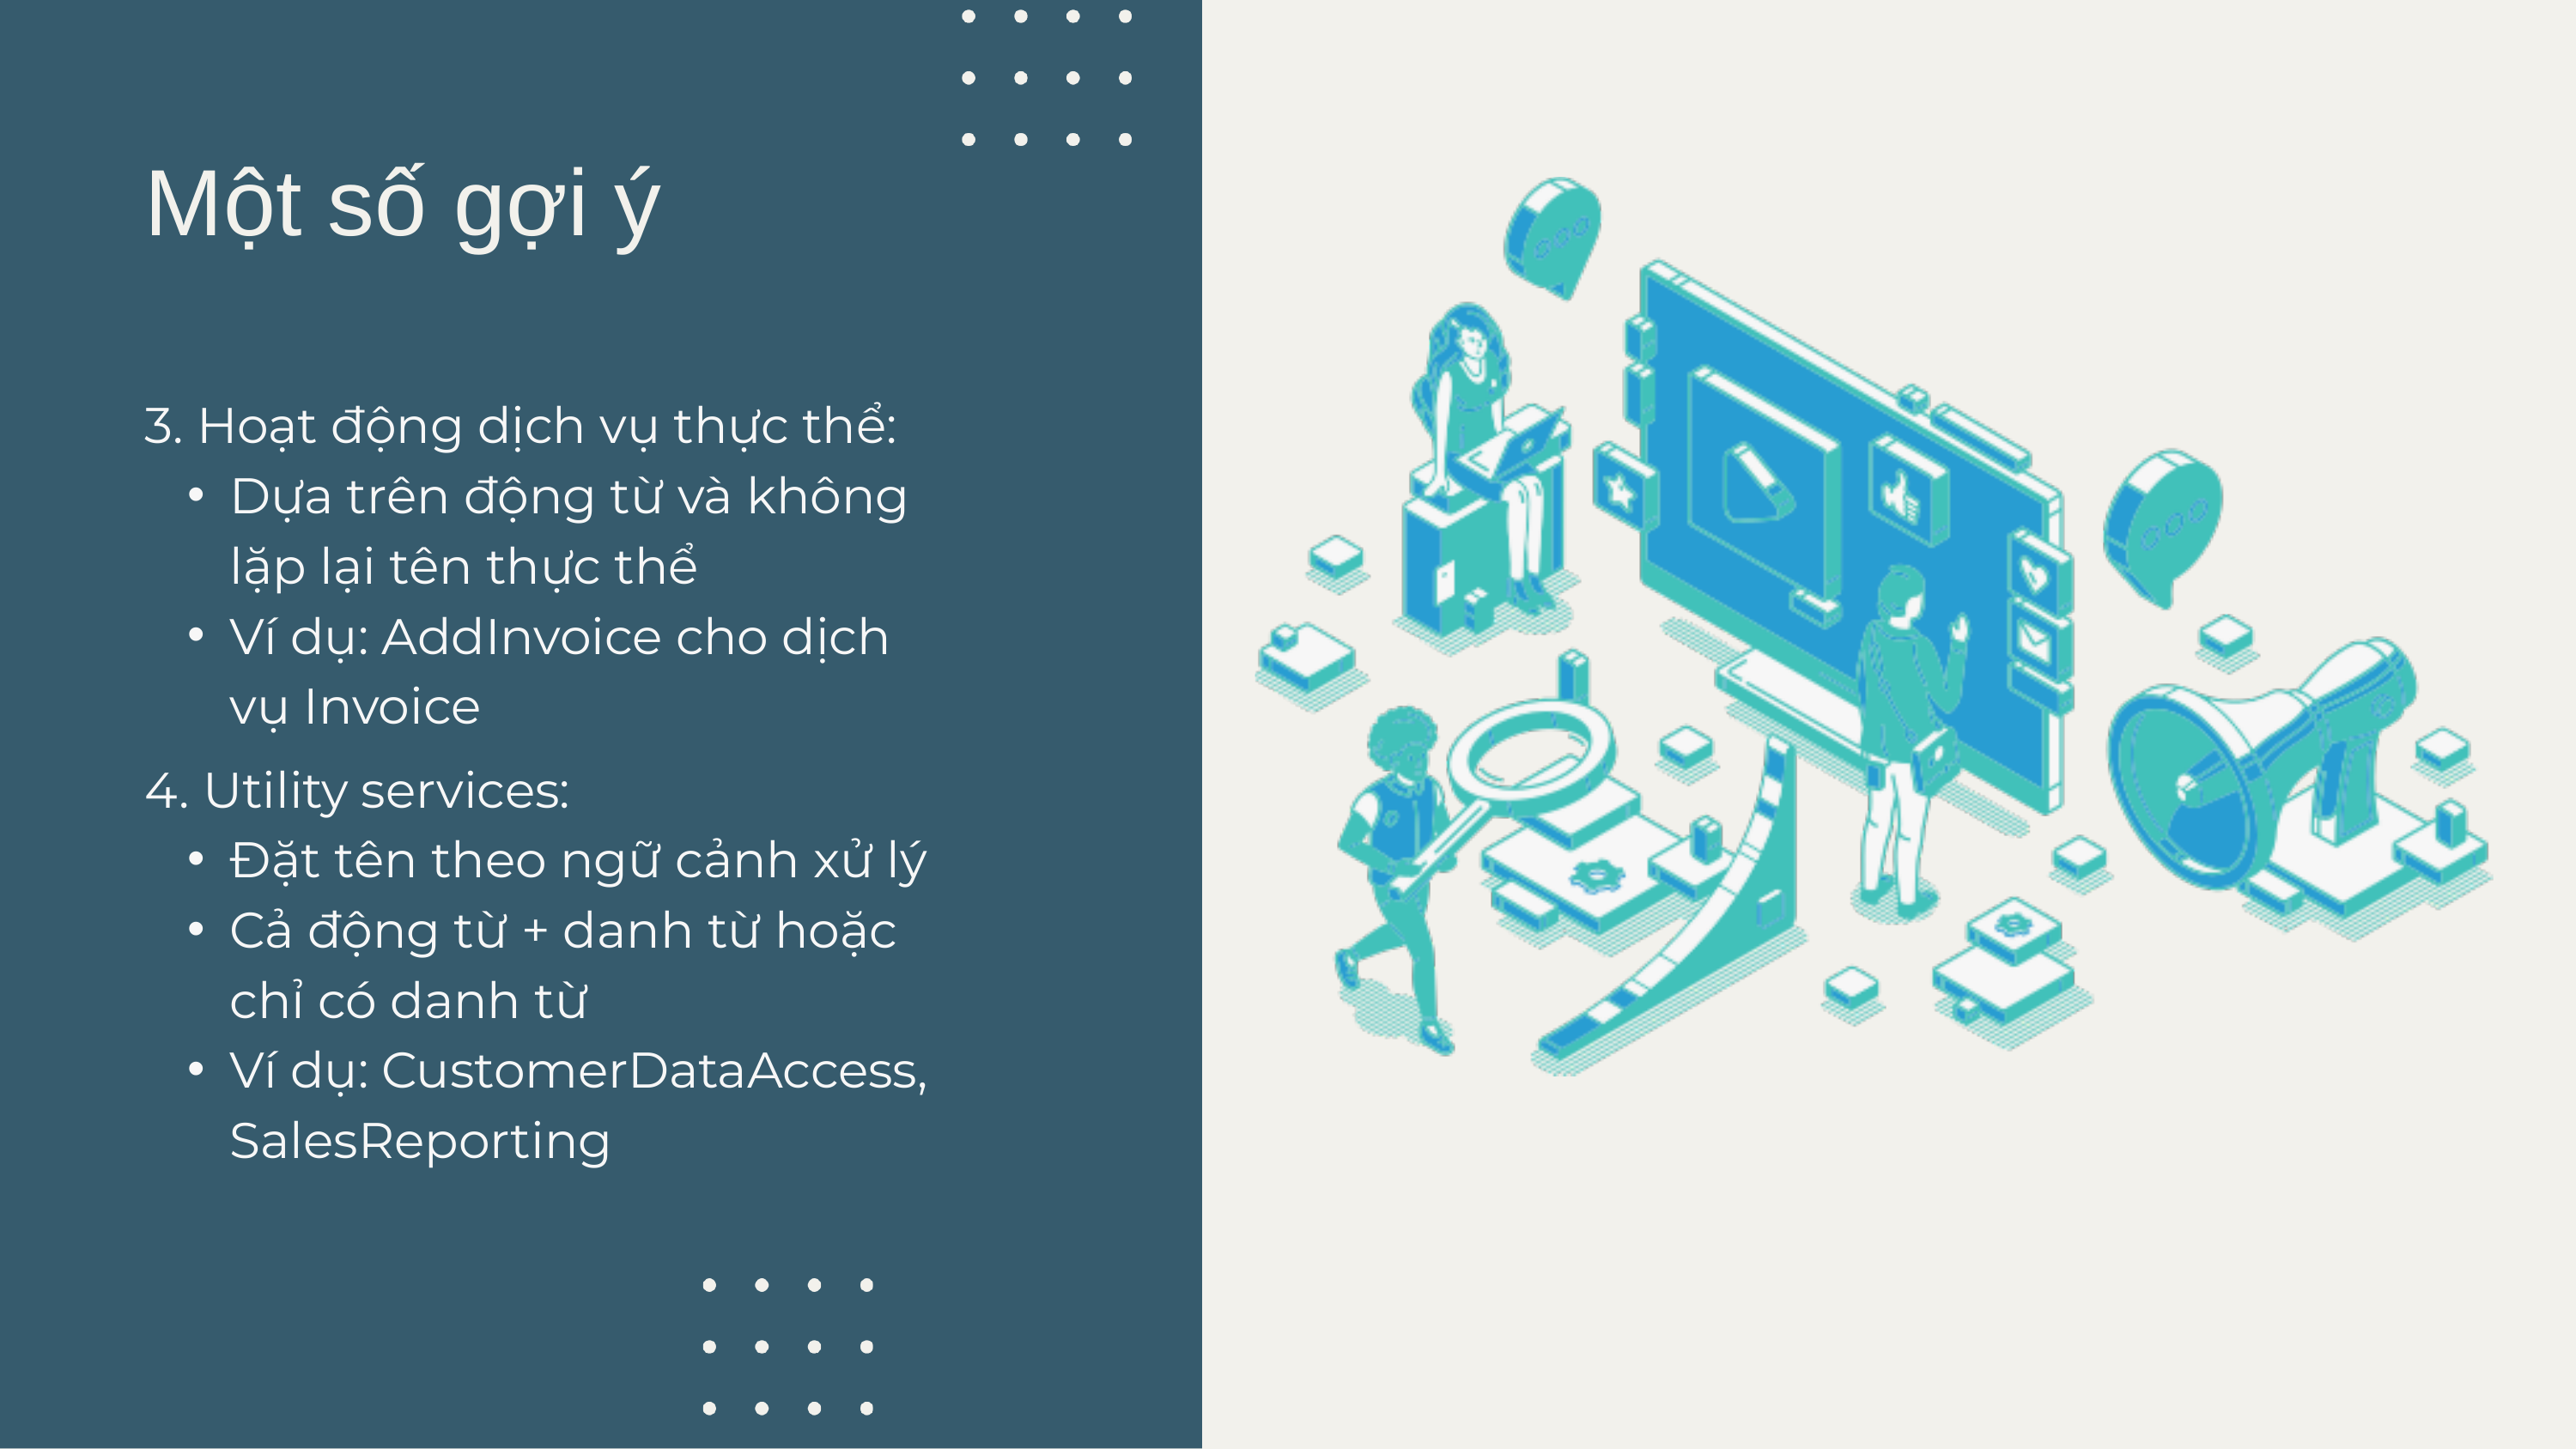

Một số gợi ý

3. Hoạt động dịch vụ thực thể:
Dựa trên động từ và không lặp lại tên thực thể
Ví dụ: AddInvoice cho dịch vụ Invoice

4. Utility services:
Đặt tên theo ngữ cảnh xử lý
Cả động từ + danh từ hoặc chỉ có danh từ
Ví dụ: CustomerDataAccess, SalesReporting